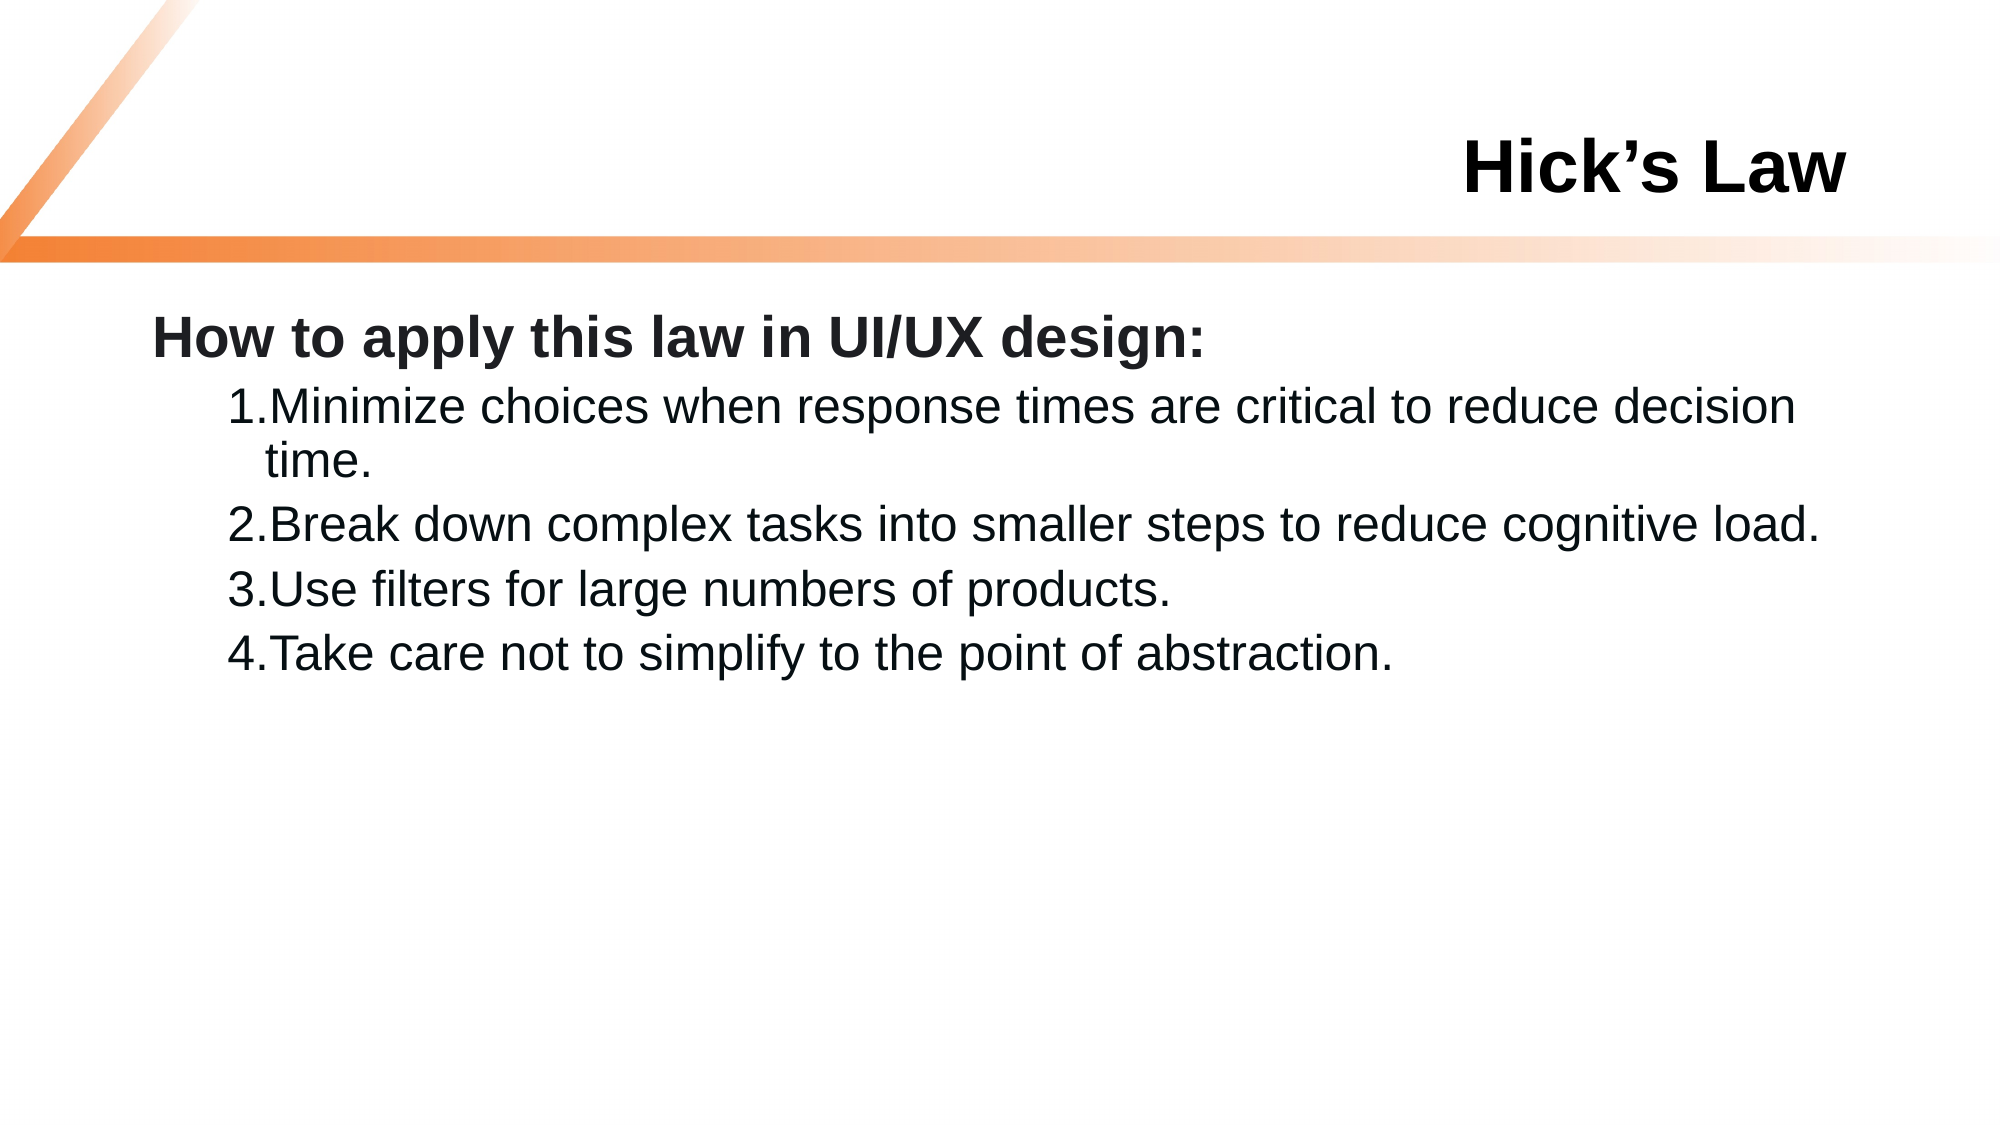

# Hick’s Law
How to apply this law in UI/UX design:
Minimize choices when response times are critical to reduce decision time.
Break down complex tasks into smaller steps to reduce cognitive load.
Use filters for large numbers of products.
Take care not to simplify to the point of abstraction.